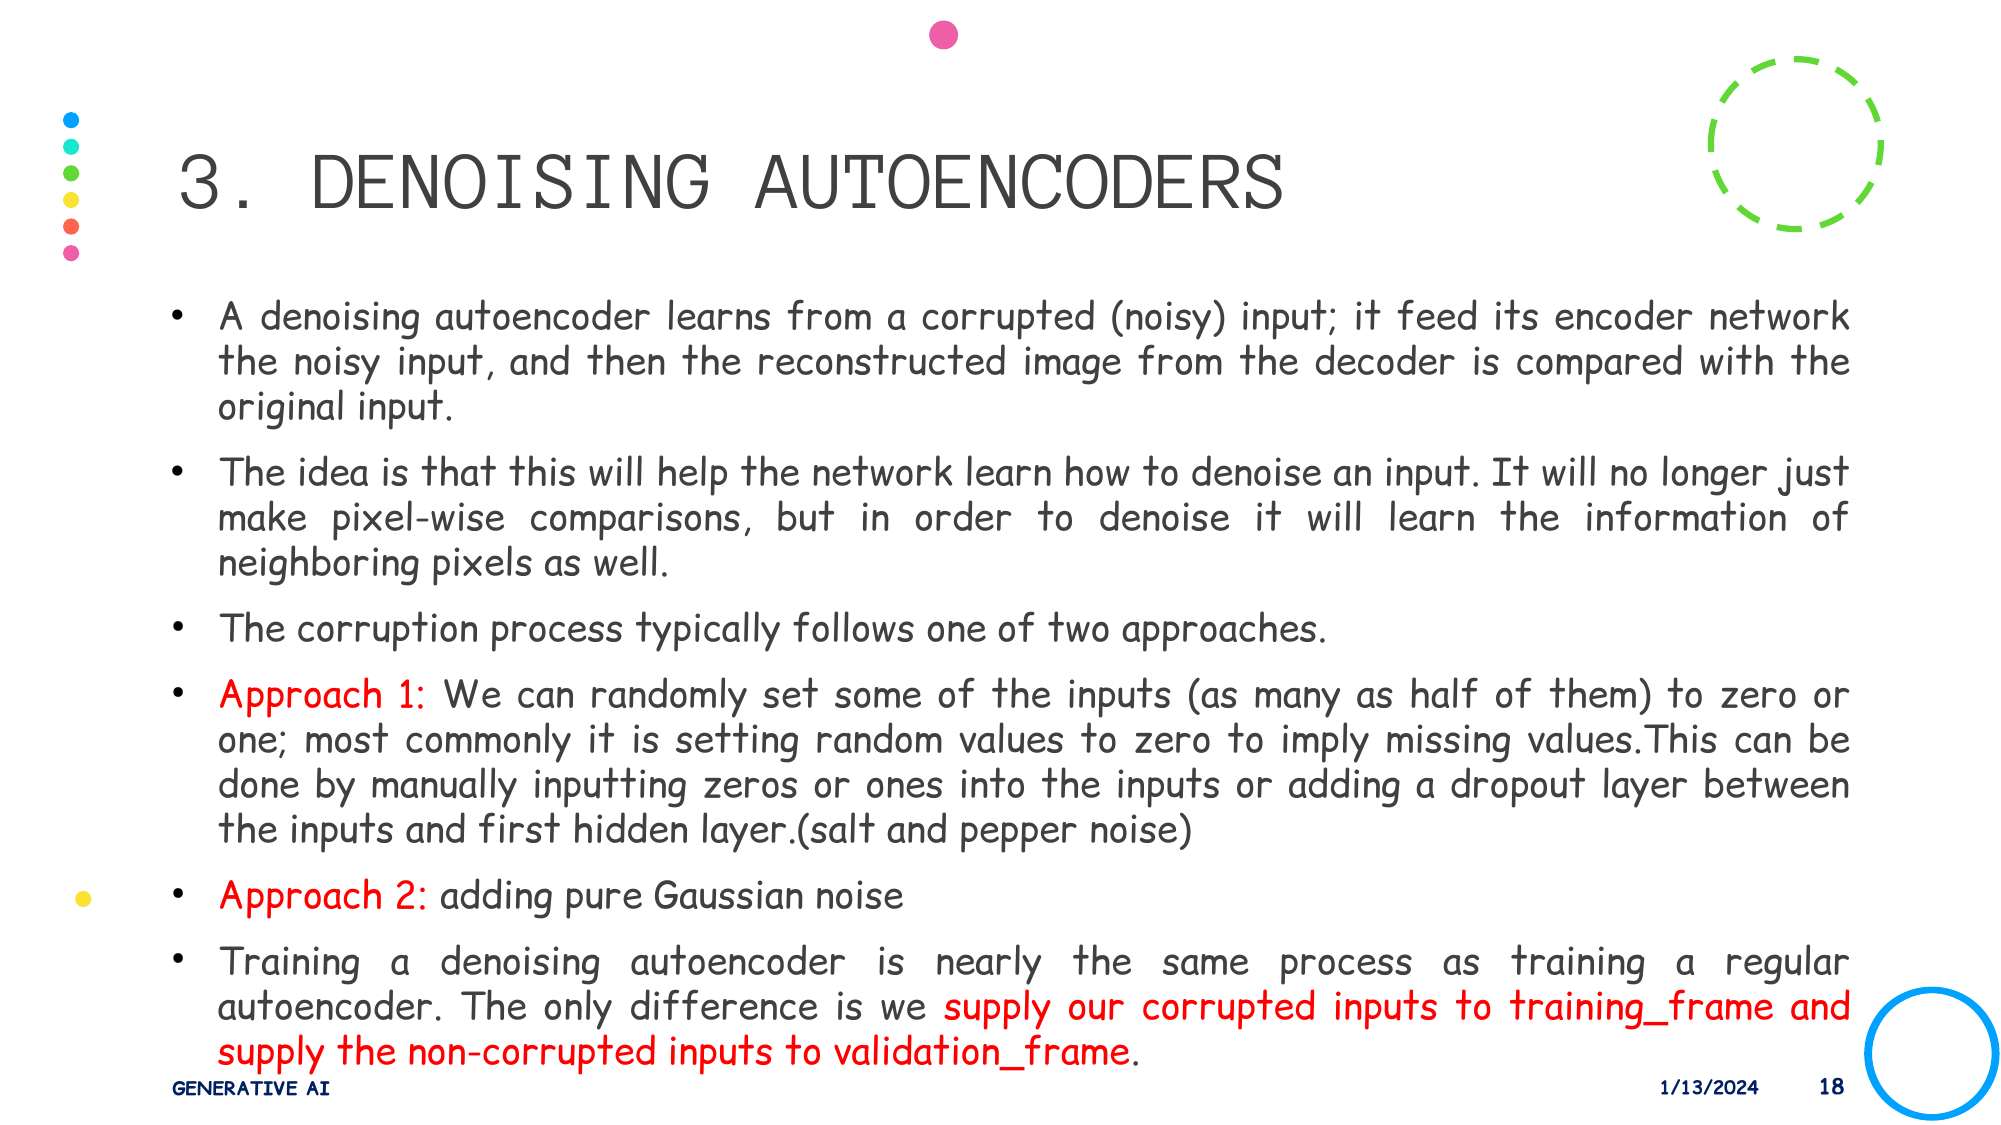

# 3. Denoising autoencoders
A denoising autoencoder learns from a corrupted (noisy) input; it feed its encoder network the noisy input, and then the reconstructed image from the decoder is compared with the original input.
The idea is that this will help the network learn how to denoise an input. It will no longer just make pixel-wise comparisons, but in order to denoise it will learn the information of neighboring pixels as well.
The corruption process typically follows one of two approaches.
Approach 1: We can randomly set some of the inputs (as many as half of them) to zero or one; most commonly it is setting random values to zero to imply missing values.This can be done by manually inputting zeros or ones into the inputs or adding a dropout layer between the inputs and first hidden layer.(salt and pepper noise)
Approach 2: adding pure Gaussian noise
Training a denoising autoencoder is nearly the same process as training a regular autoencoder. The only difference is we supply our corrupted inputs to training_frame and supply the non-corrupted inputs to validation_frame.
18